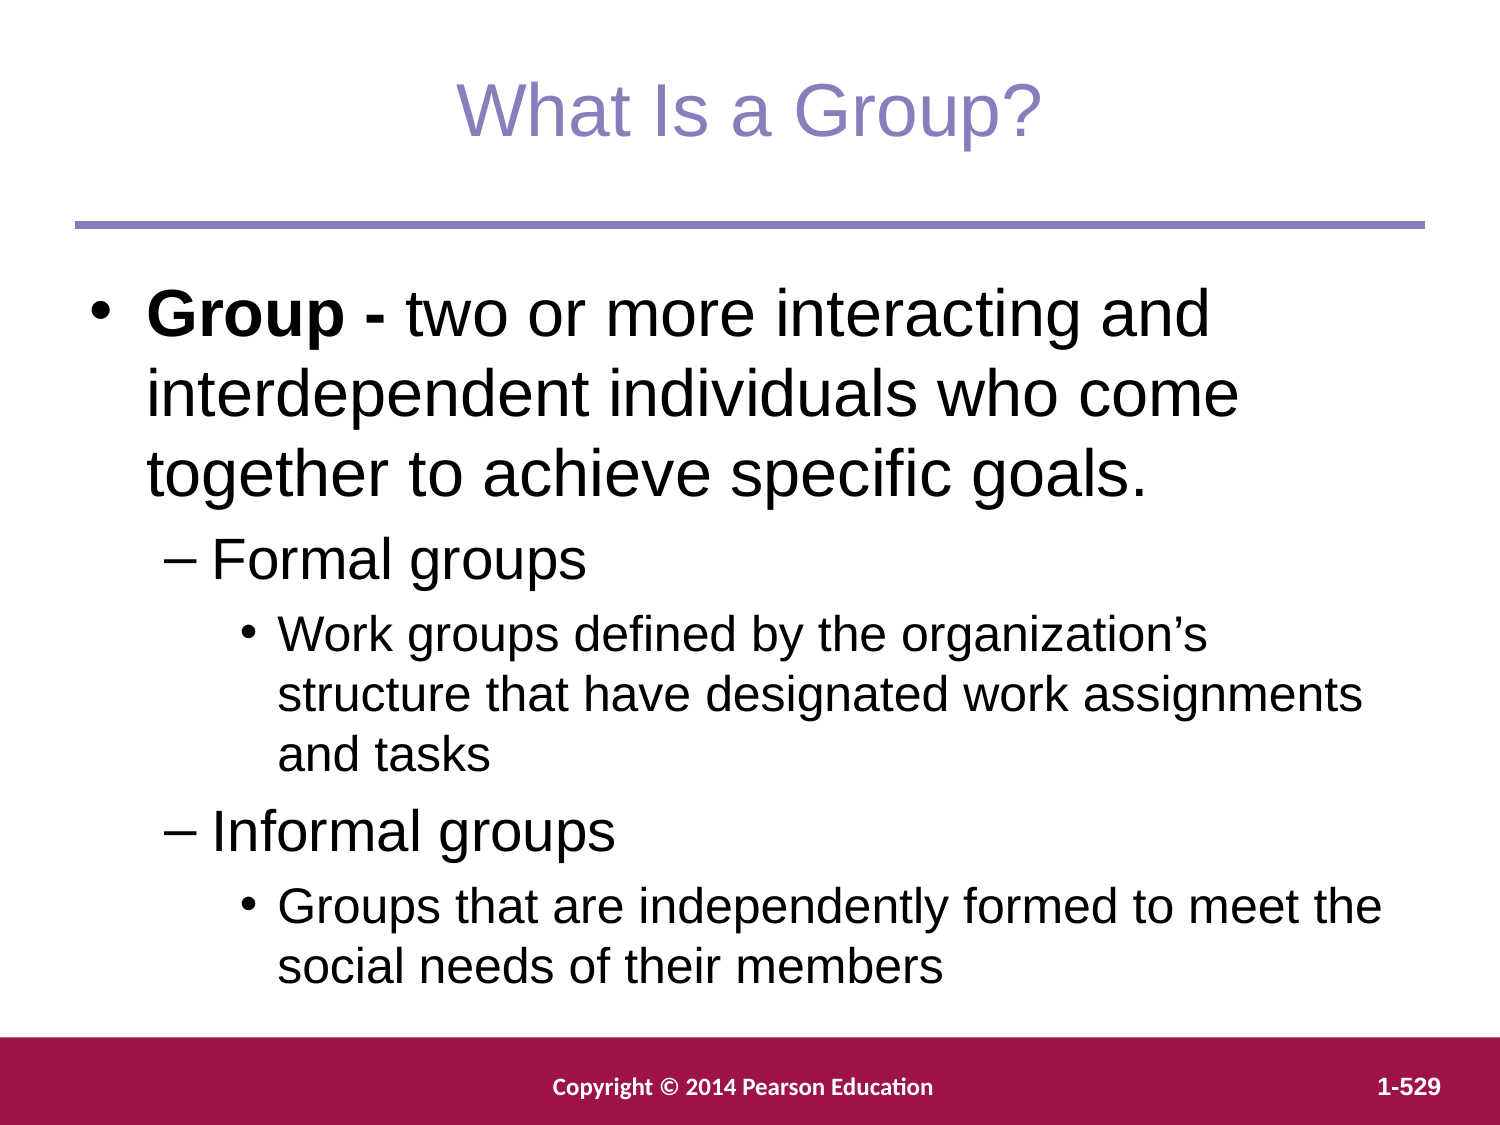

What Is a Group?
Group - two or more interacting and interdependent individuals who come together to achieve specific goals.
Formal groups
Work groups defined by the organization’s structure that have designated work assignments and tasks
Informal groups
Groups that are independently formed to meet the social needs of their members